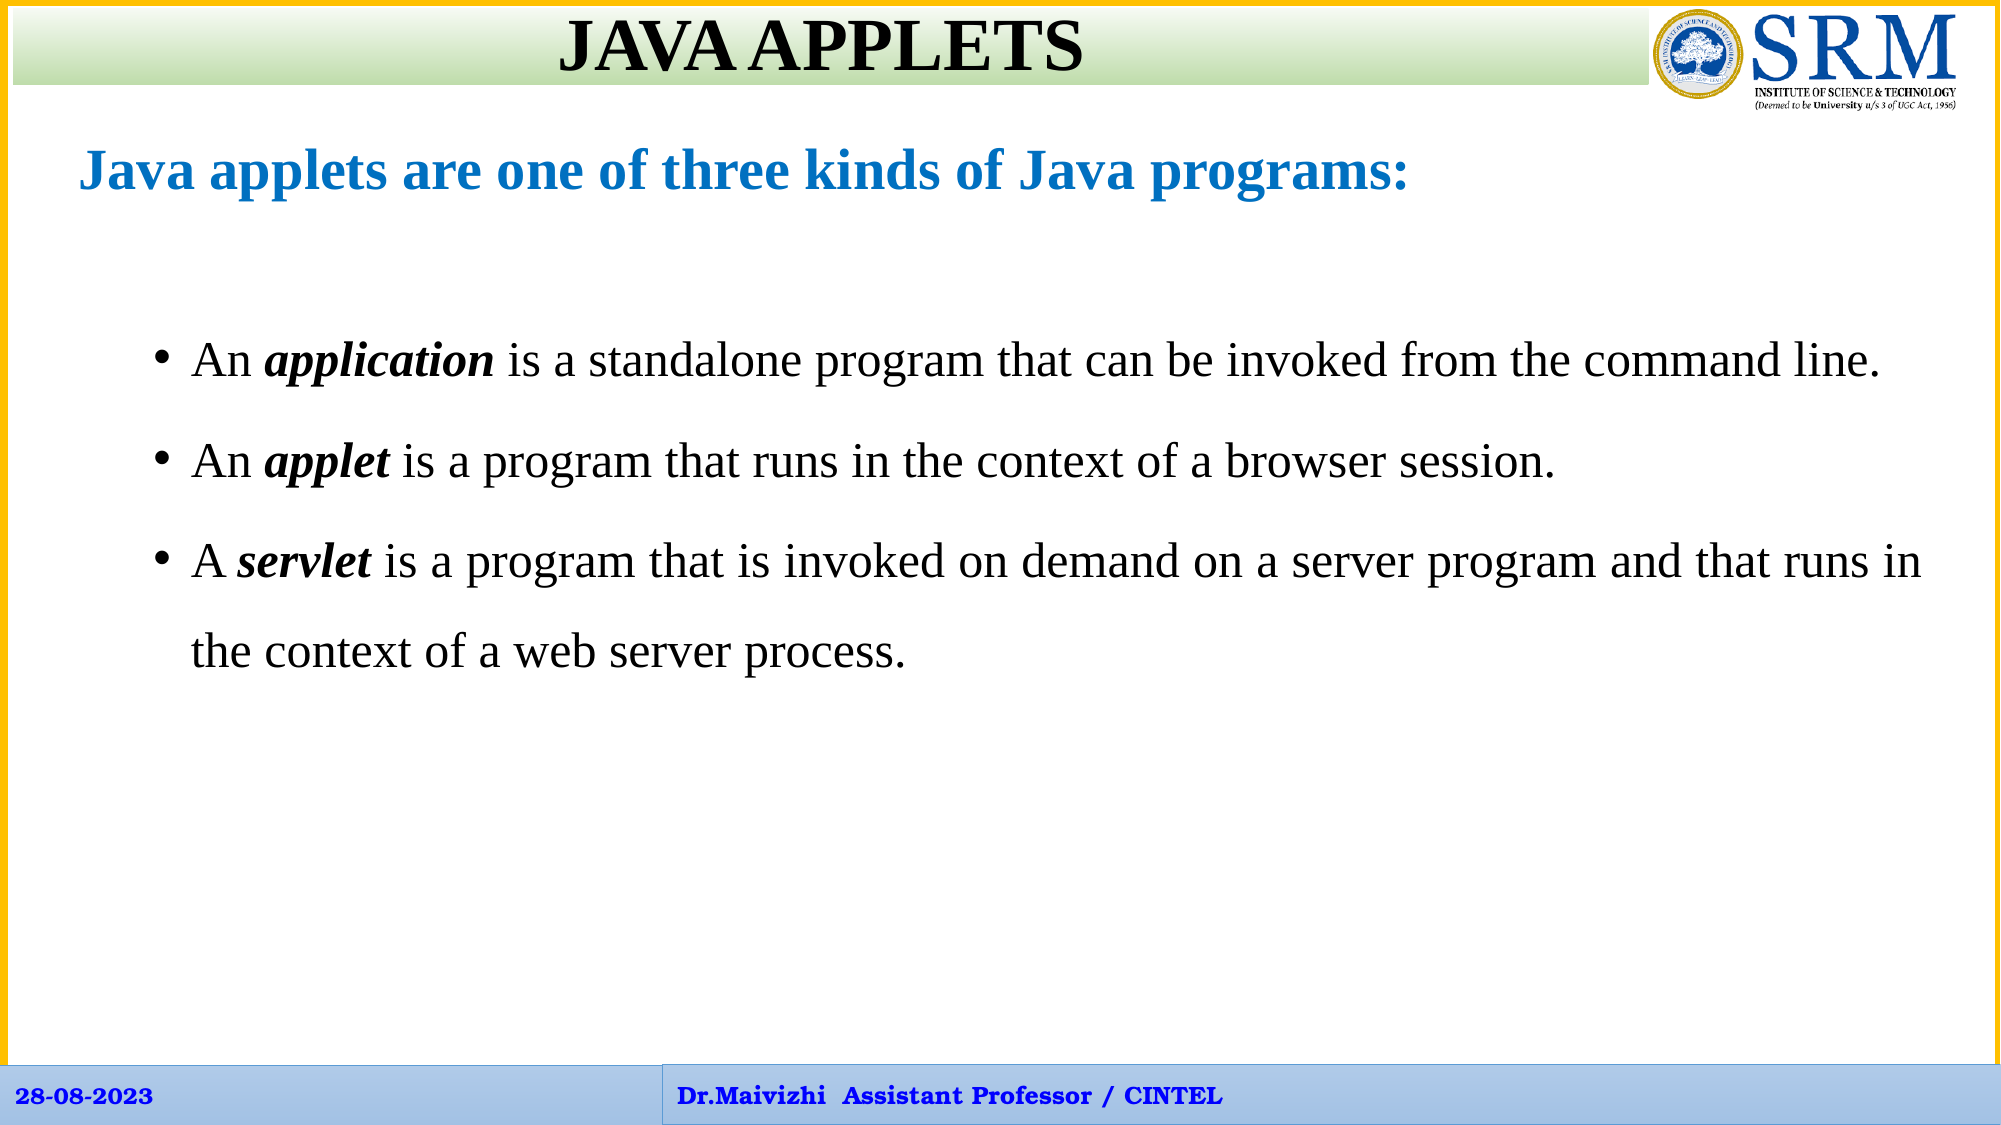

# JAVA APPLETS
Java applets are one of three kinds of Java programs:

An application is a standalone program that can be invoked from the command line.
An applet is a program that runs in the context of a browser session.
A servlet is a program that is invoked on demand on a server program and that runs in the context of a web server process.

Dr.Maivizhi  Assistant Professor / CINTEL
APP Faculties - CINTEL
28-08-2023
51
28-08-2023